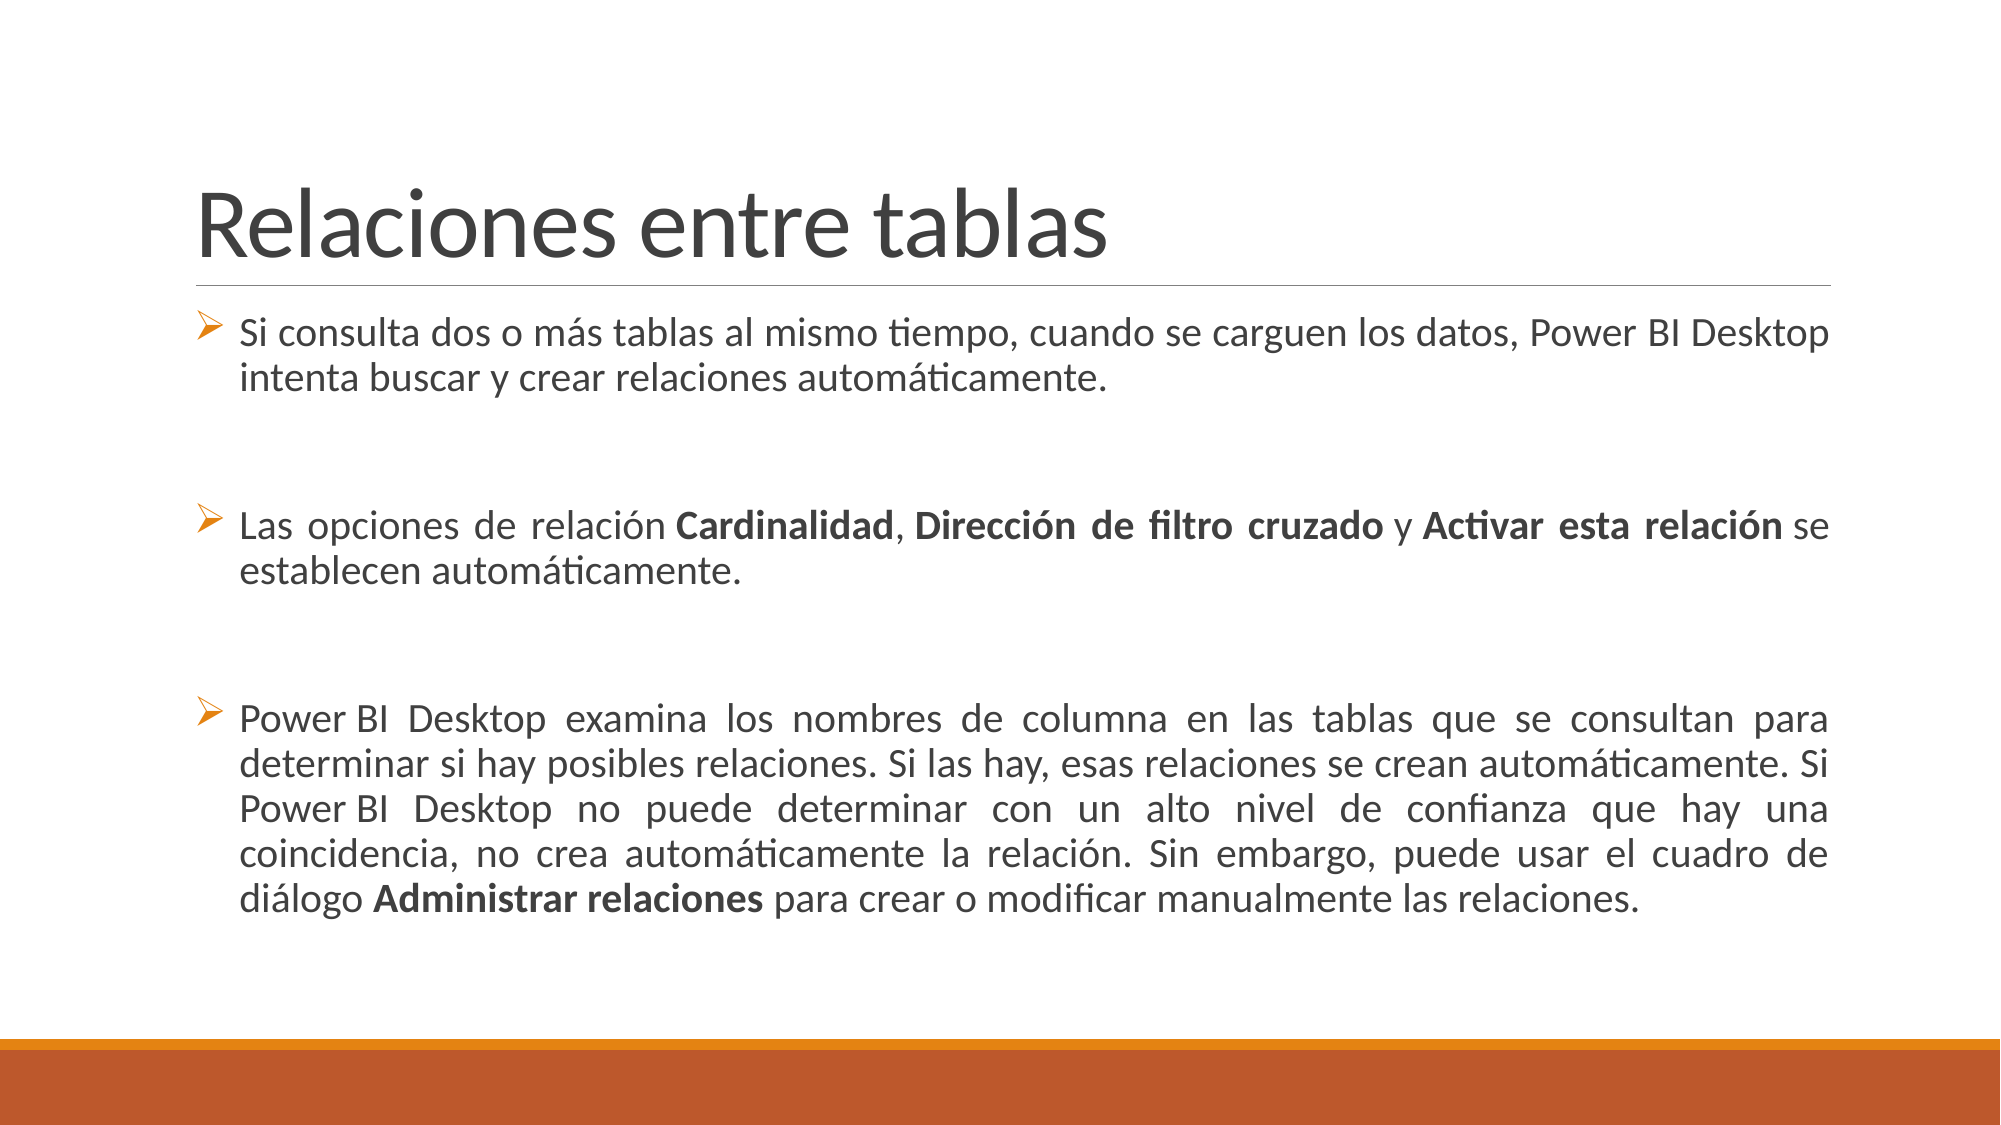

# Relaciones entre tablas
Si consulta dos o más tablas al mismo tiempo, cuando se carguen los datos, Power BI Desktop intenta buscar y crear relaciones automáticamente.

Las opciones de relación Cardinalidad, Dirección de filtro cruzado y Activar esta relación se establecen automáticamente.

Power BI Desktop examina los nombres de columna en las tablas que se consultan para determinar si hay posibles relaciones. Si las hay, esas relaciones se crean automáticamente. Si Power BI Desktop no puede determinar con un alto nivel de confianza que hay una coincidencia, no crea automáticamente la relación. Sin embargo, puede usar el cuadro de diálogo Administrar relaciones para crear o modificar manualmente las relaciones.